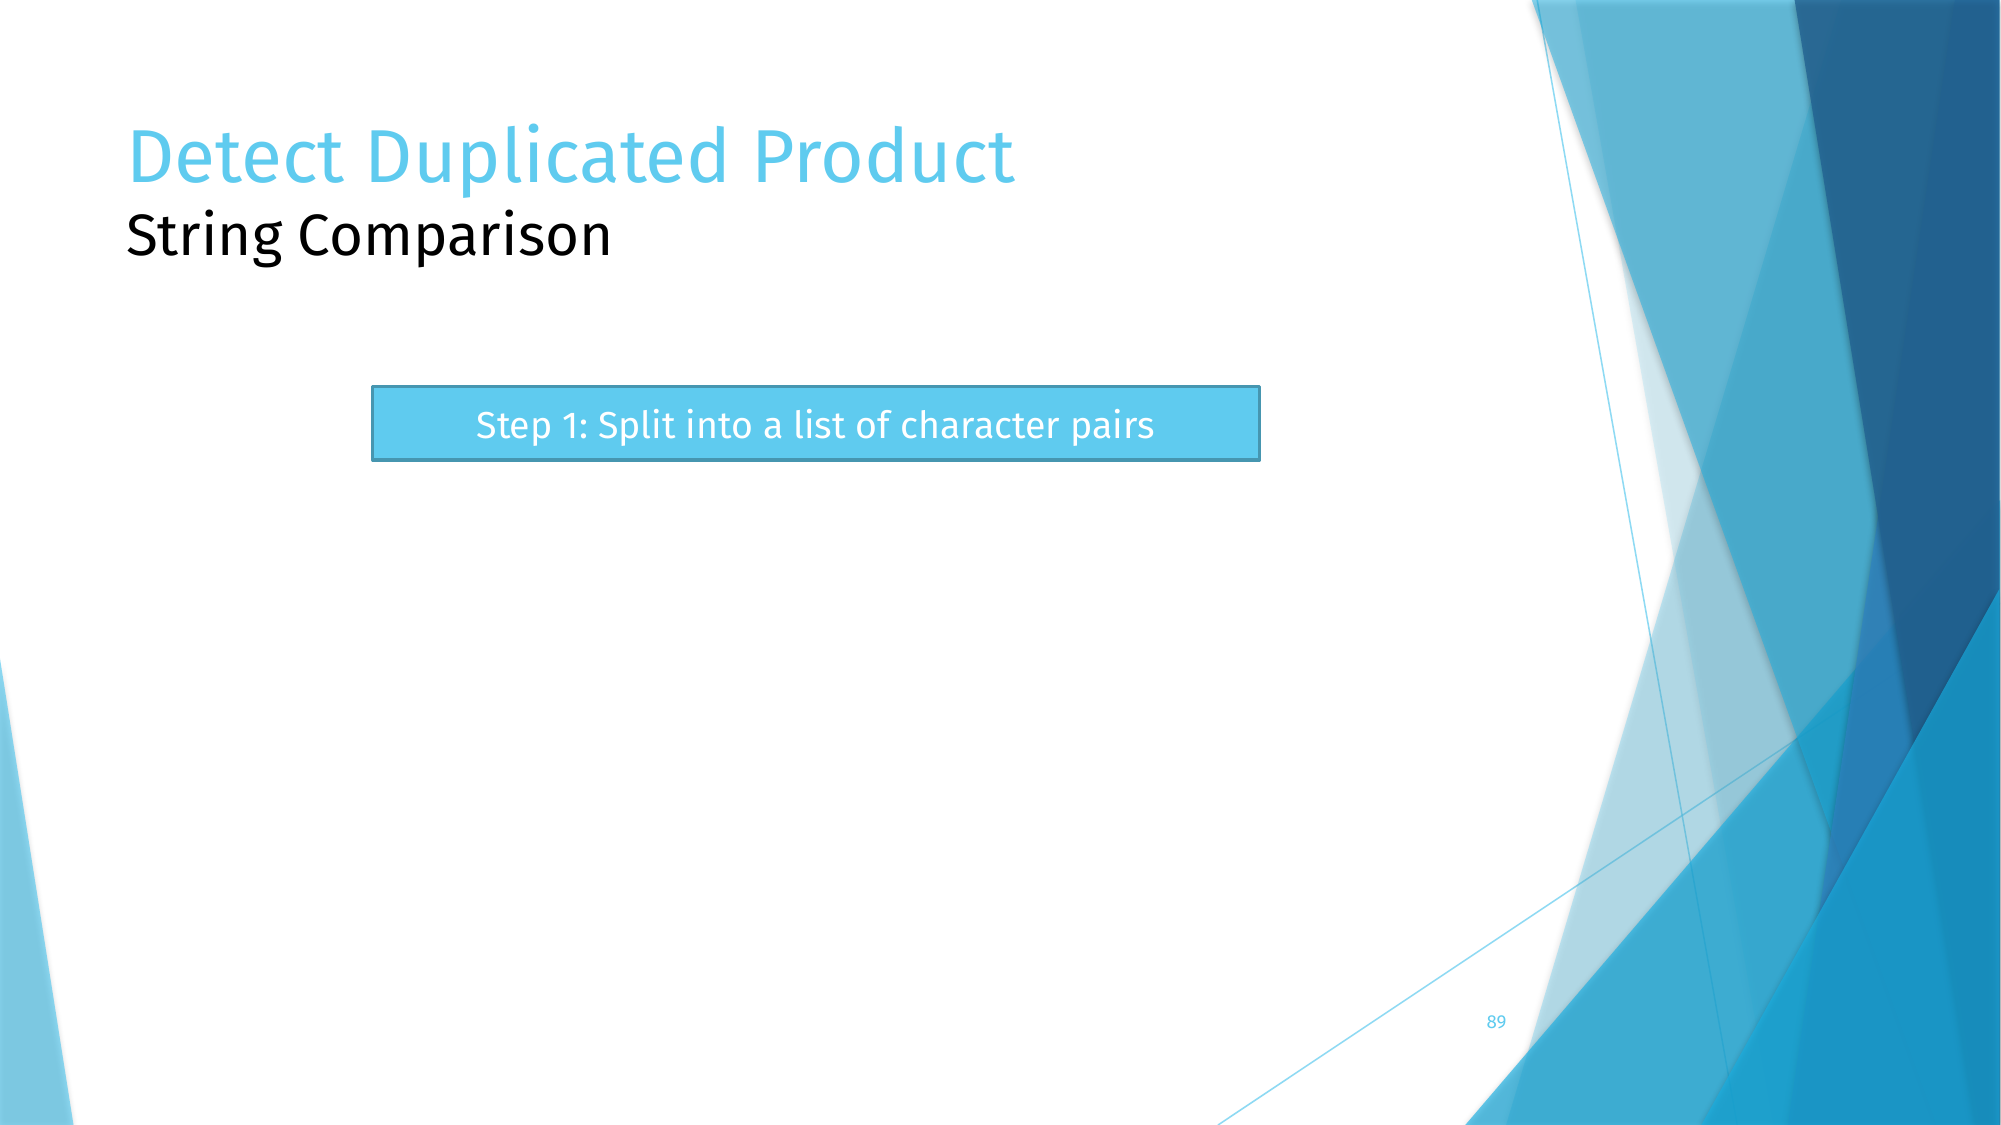

# Detect Duplicated Product String Comparison
Step 1: Split into a list of character pairs
89